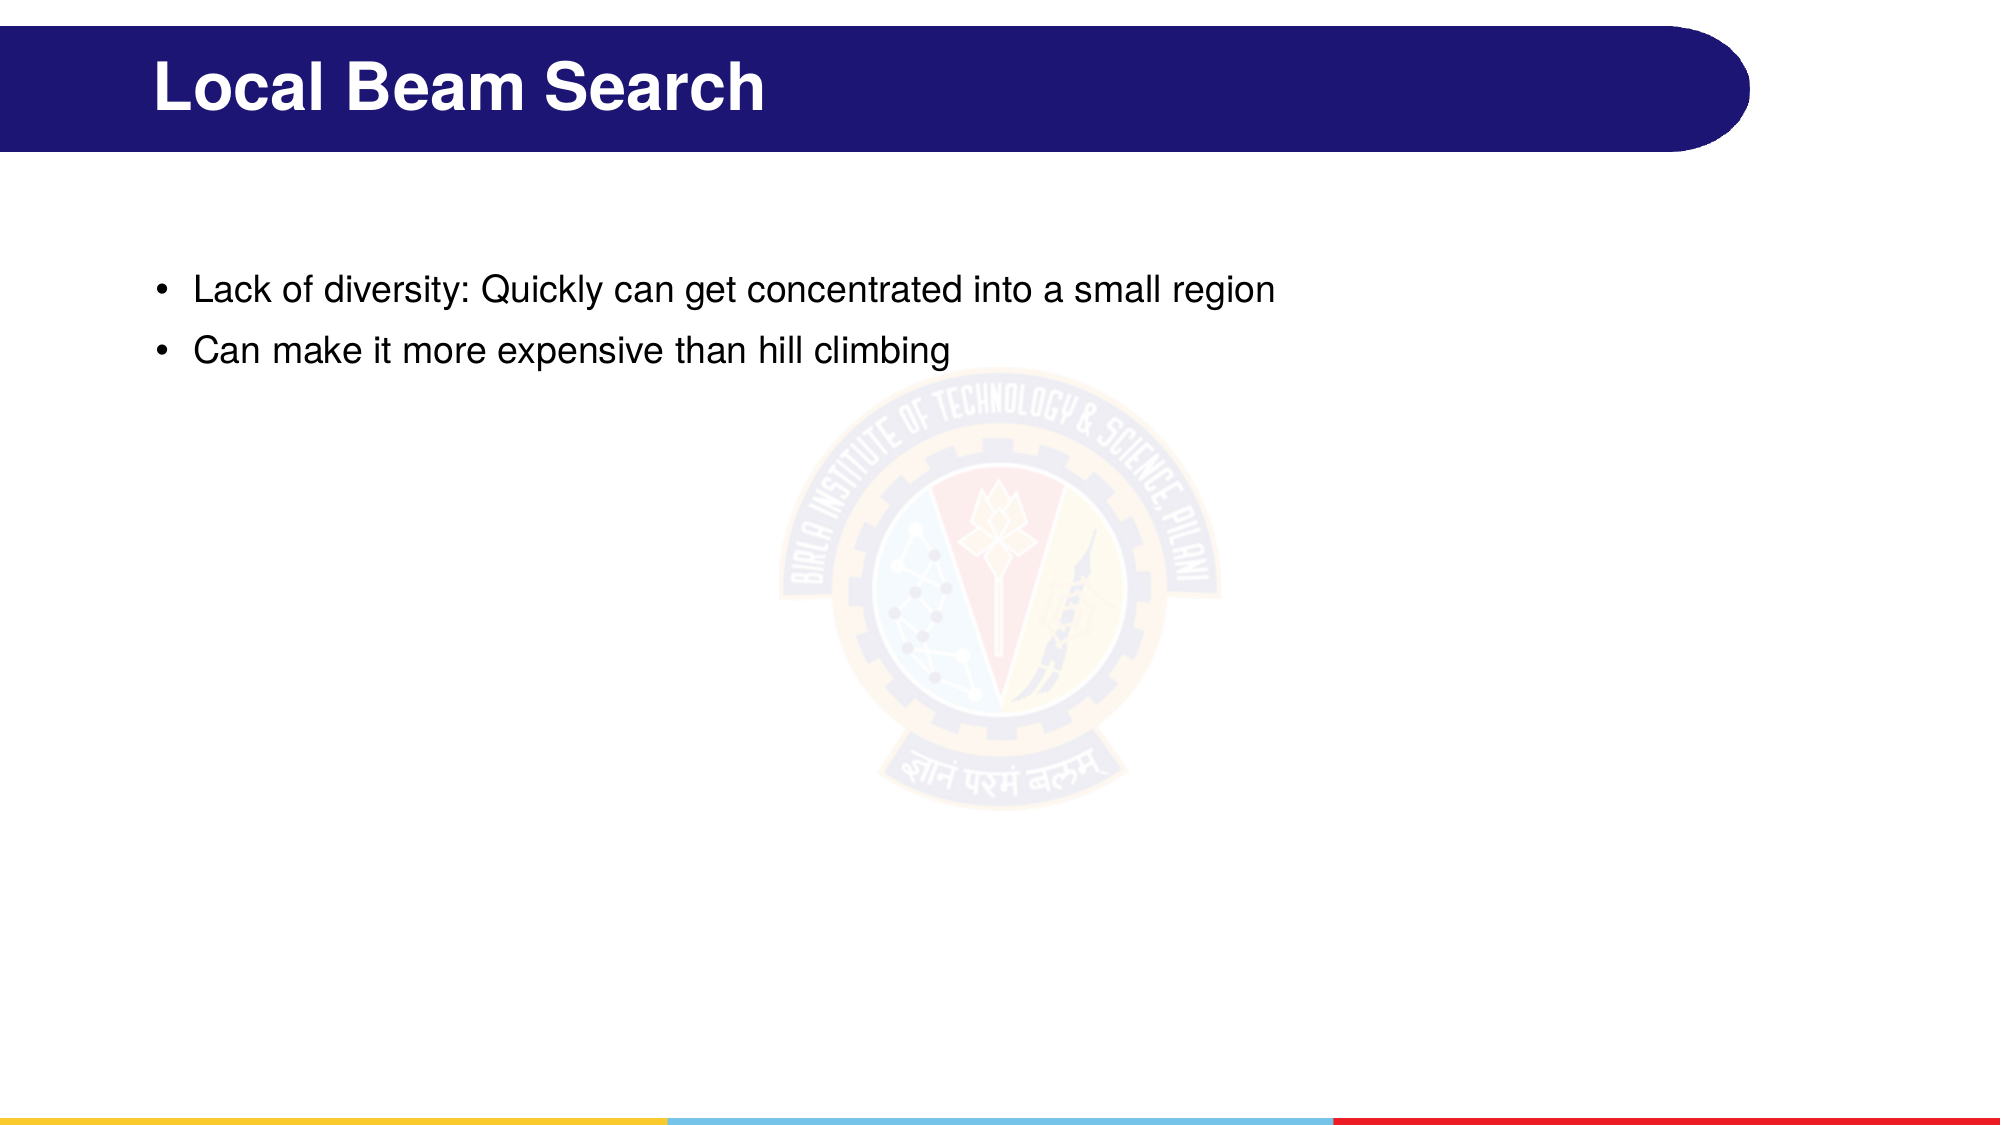

# Local Beam Search

Lack of diversity: Quickly can get concentrated into a small region
Can make it more expensive than hill climbing